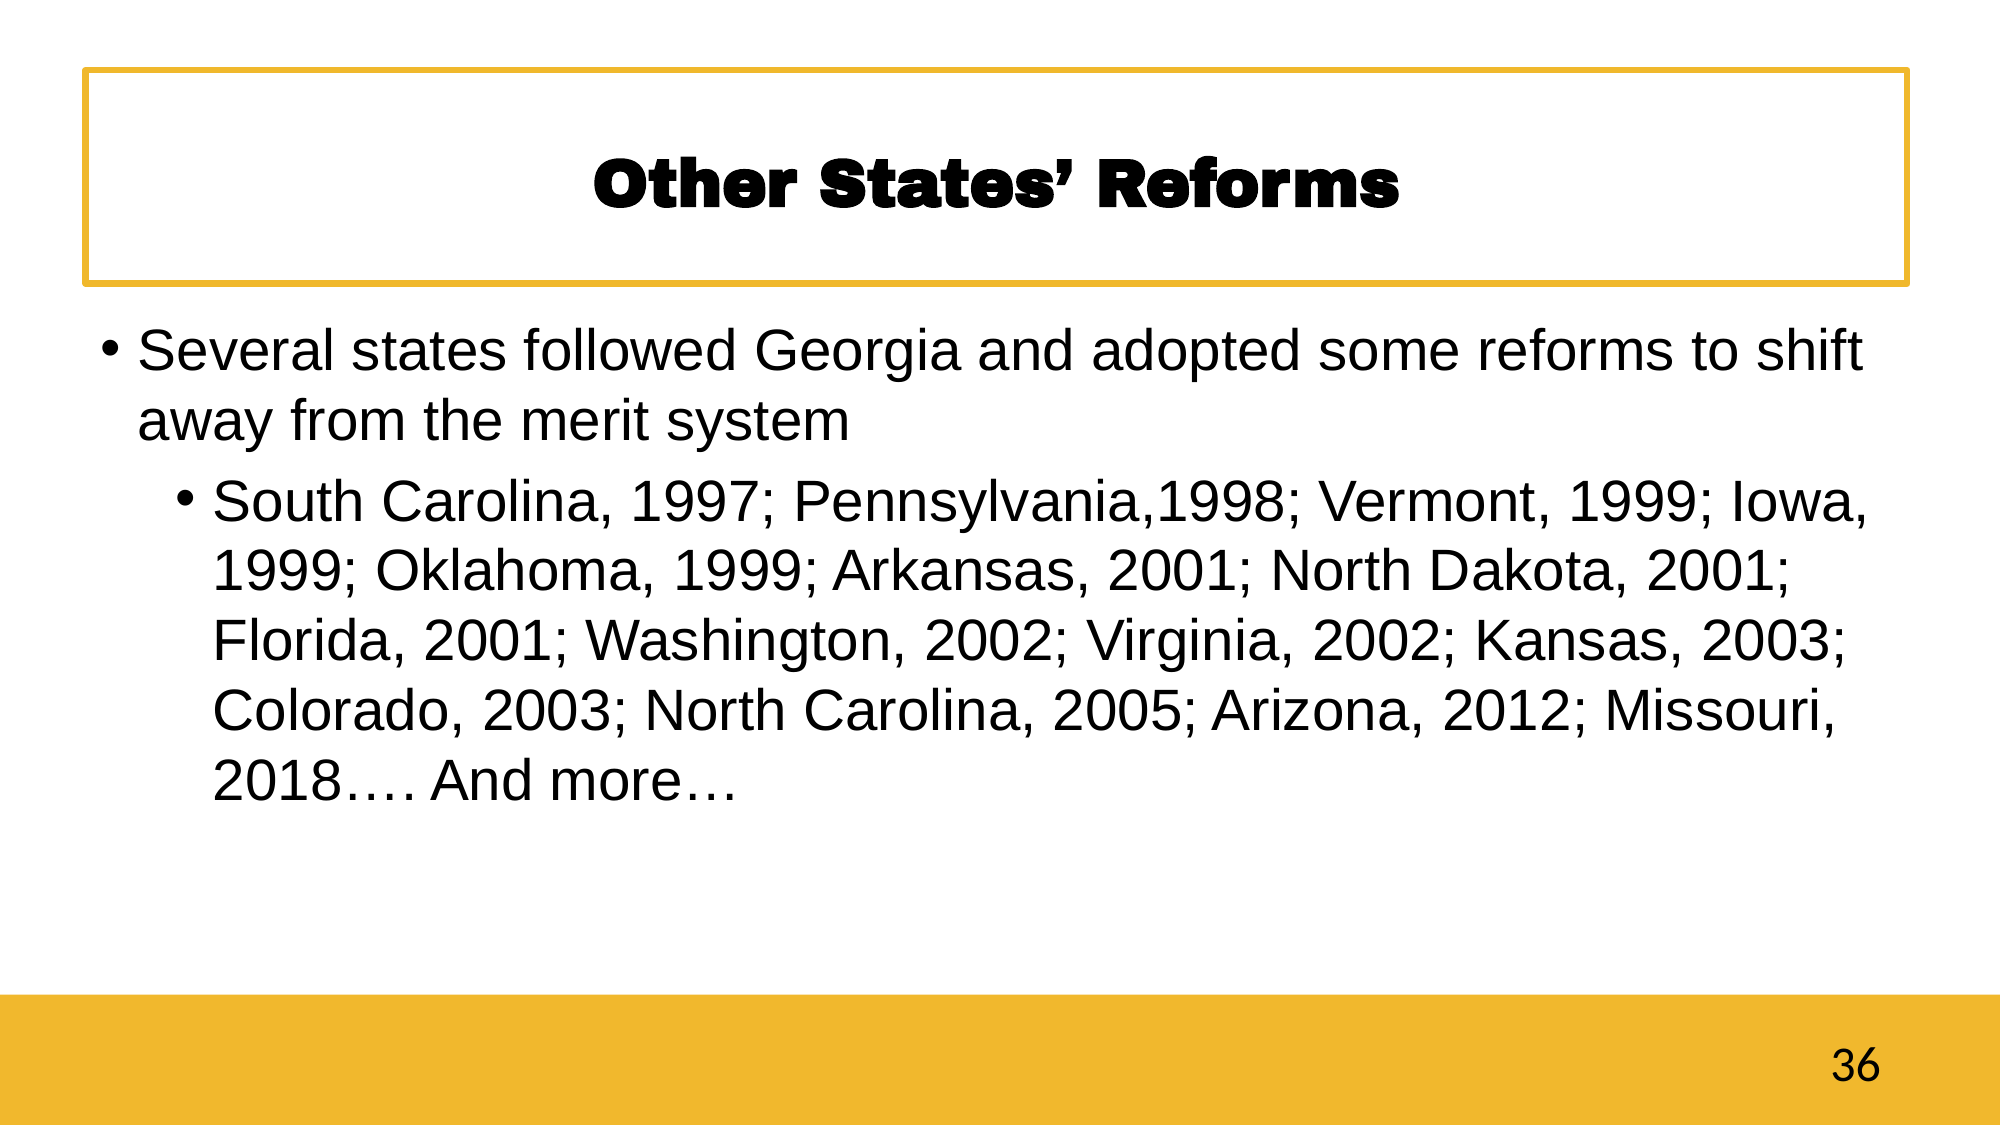

Other States’ Reforms
Several states followed Georgia and adopted some reforms to shift away from the merit system
South Carolina, 1997; Pennsylvania,1998; Vermont, 1999; Iowa, 1999; Oklahoma, 1999; Arkansas, 2001; North Dakota, 2001; Florida, 2001; Washington, 2002; Virginia, 2002; Kansas, 2003; Colorado, 2003; North Carolina, 2005; Arizona, 2012; Missouri, 2018…. And more…